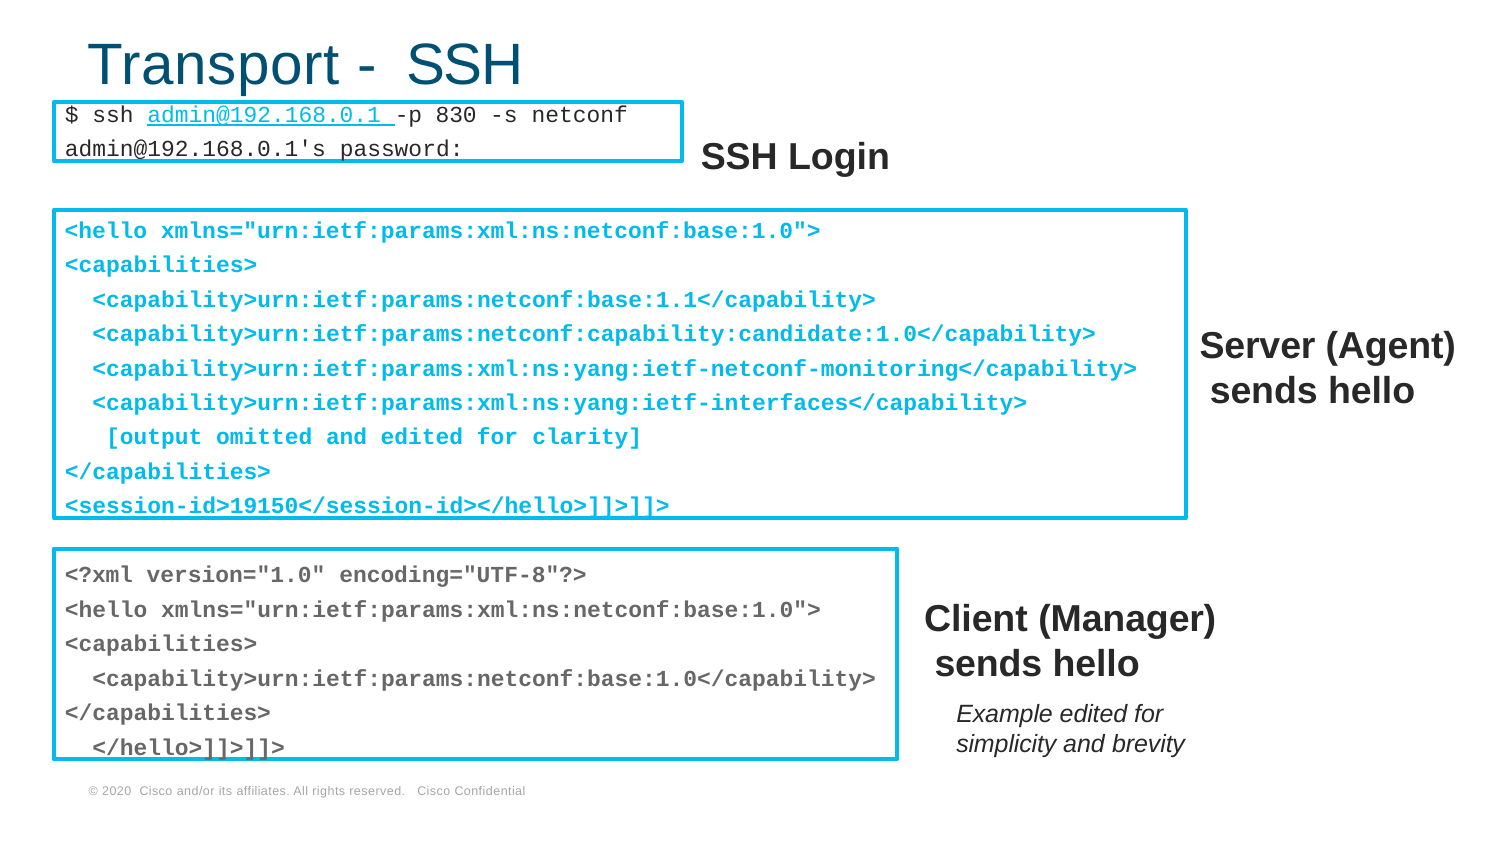

# Transport - SSH
$ ssh admin@192.168.0.1 -p 830 -s netconf
admin@192.168.0.1's password:
SSH Login
<hello xmlns="urn:ietf:params:xml:ns:netconf:base:1.0">
<capabilities>
<capability>urn:ietf:params:netconf:base:1.1</capability>
<capability>urn:ietf:params:netconf:capability:candidate:1.0</capability>
<capability>urn:ietf:params:xml:ns:yang:ietf-netconf-monitoring</capability>
<capability>urn:ietf:params:xml:ns:yang:ietf-interfaces</capability>  [output omitted and edited for clarity]
</capabilities>
<session-id>19150</session-id></hello>]]>]]>
Server (Agent)  sends hello
<?xml version="1.0" encoding="UTF-8"?>
<hello xmlns="urn:ietf:params:xml:ns:netconf:base:1.0">
<capabilities>
<capability>urn:ietf:params:netconf:base:1.0</capability>
</capabilities>
</hello>]]>]]>
Client (Manager)  sends hello
Example edited for simplicity and brevity